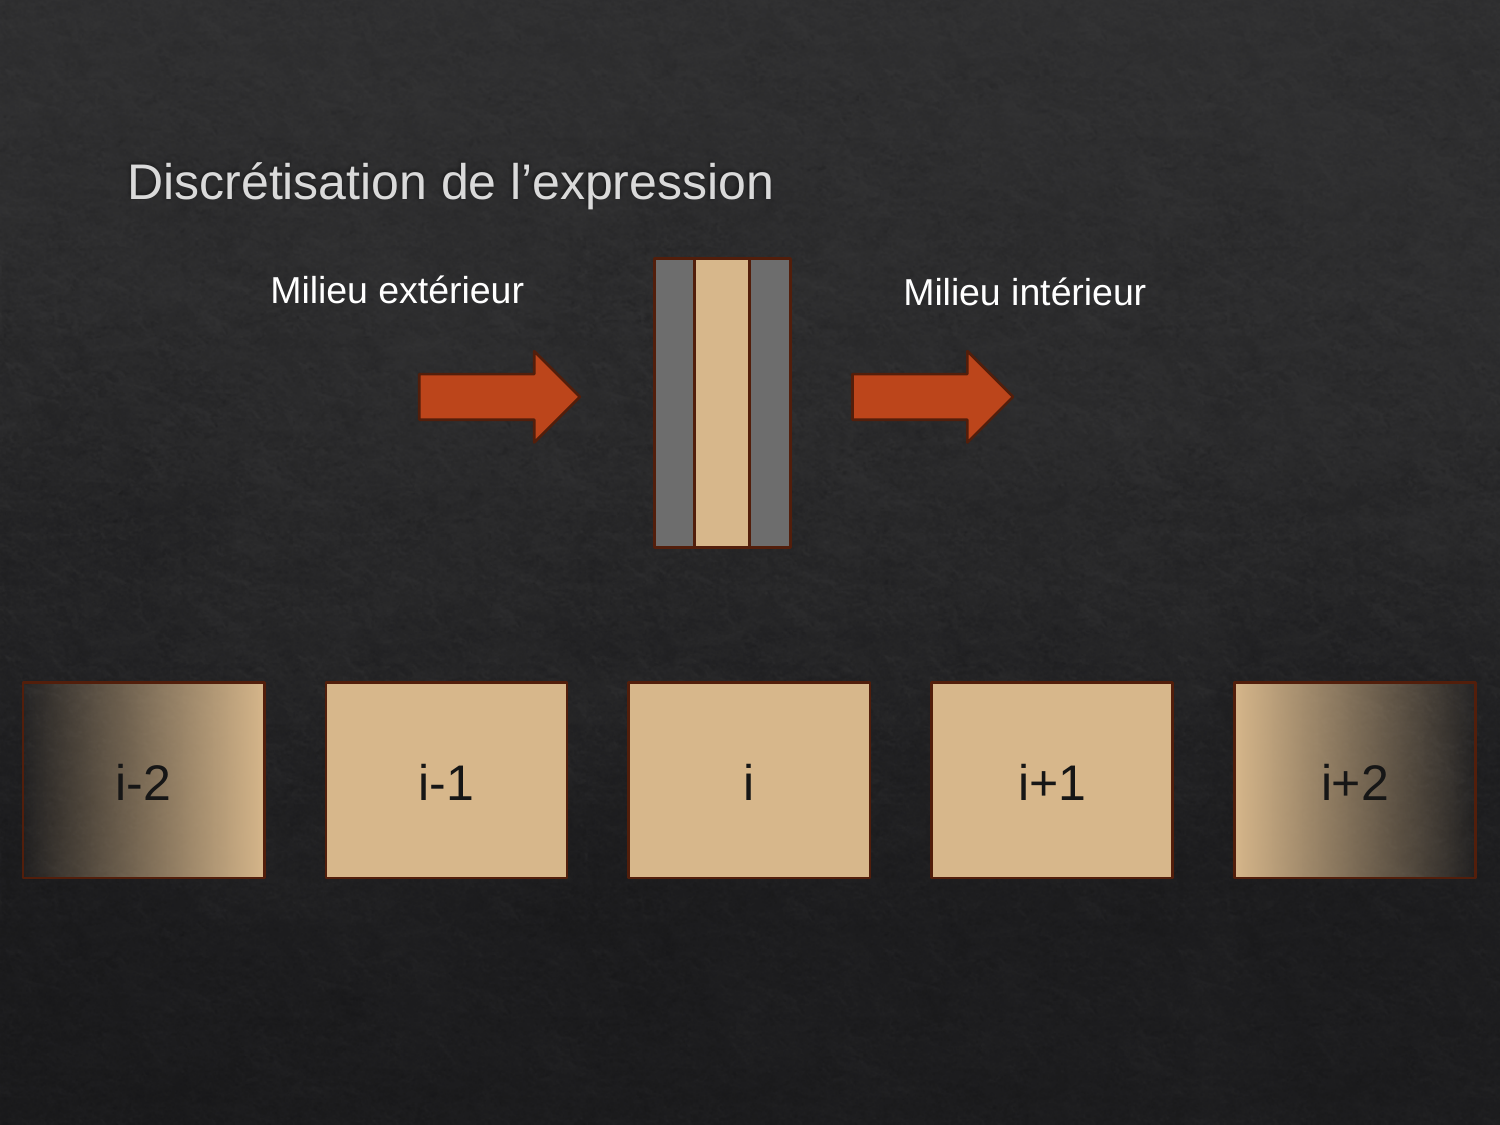

# Discrétisation de l’expression
Milieu extérieur

Milieu intérieur

i-2
i-1
i
i+1
i+2